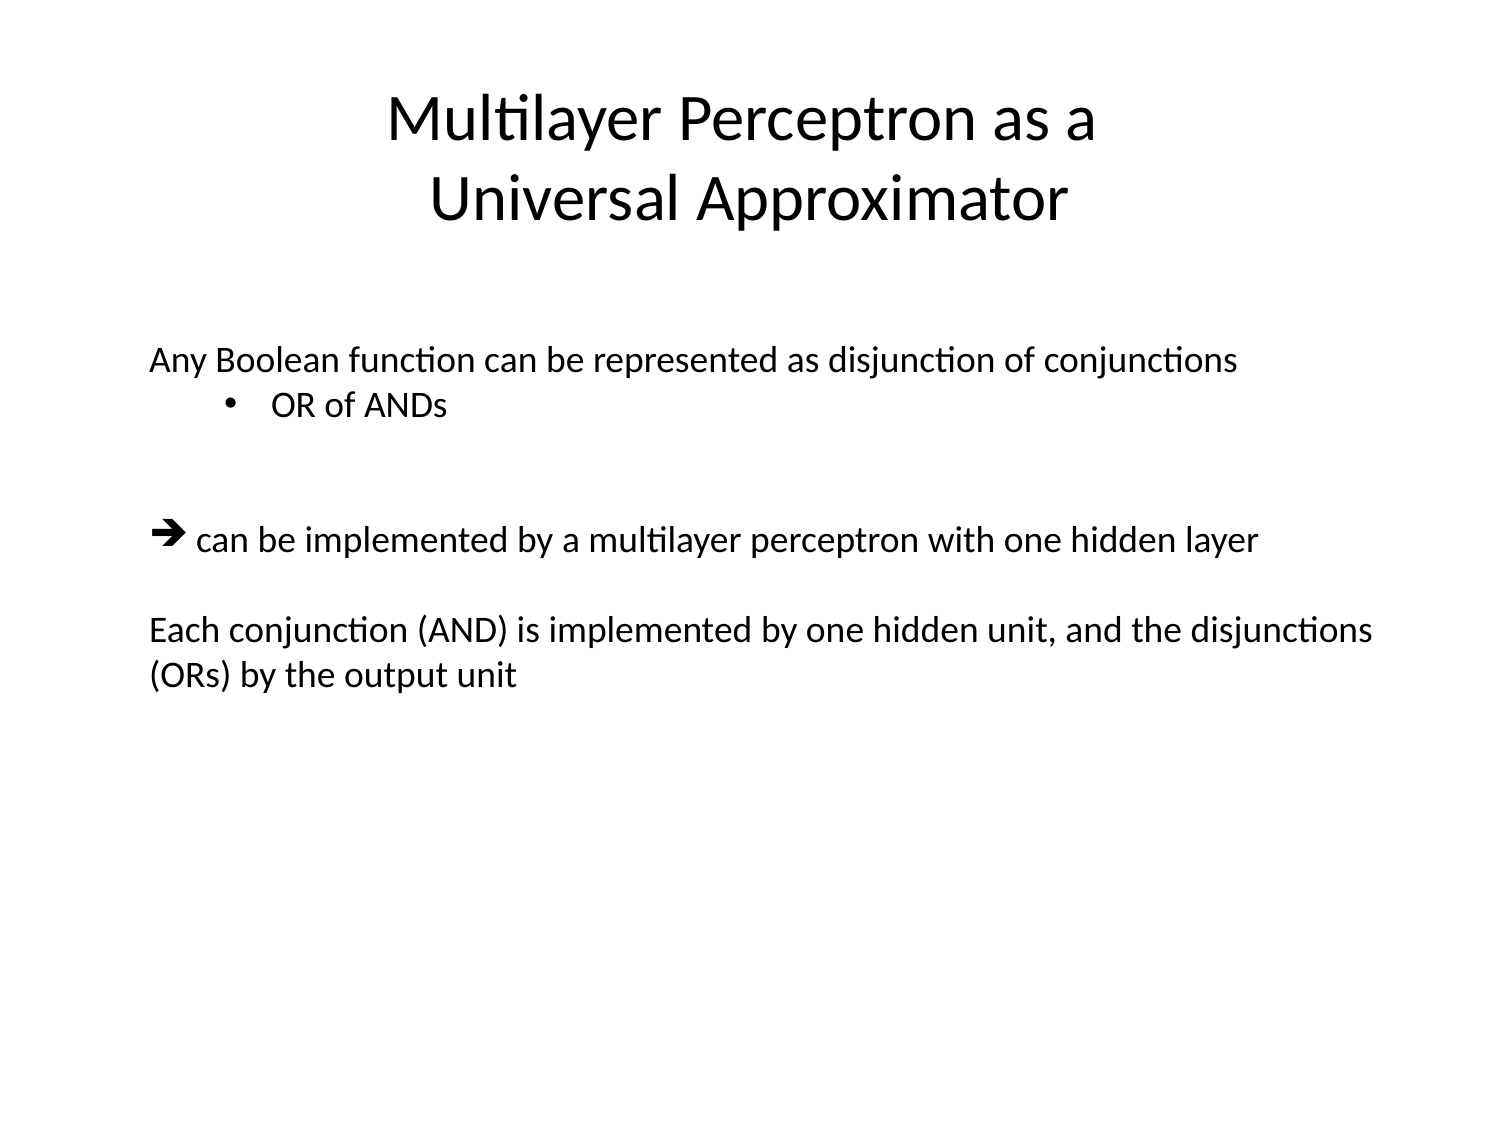

Multilayer Perceptron as a
Universal Approximator
Any Boolean function can be represented as disjunction of conjunctions
OR of ANDs

can be implemented by a multilayer perceptron with one hidden layer

Each conjunction (AND) is implemented by one hidden unit, and the disjunctions (ORs) by the output unit